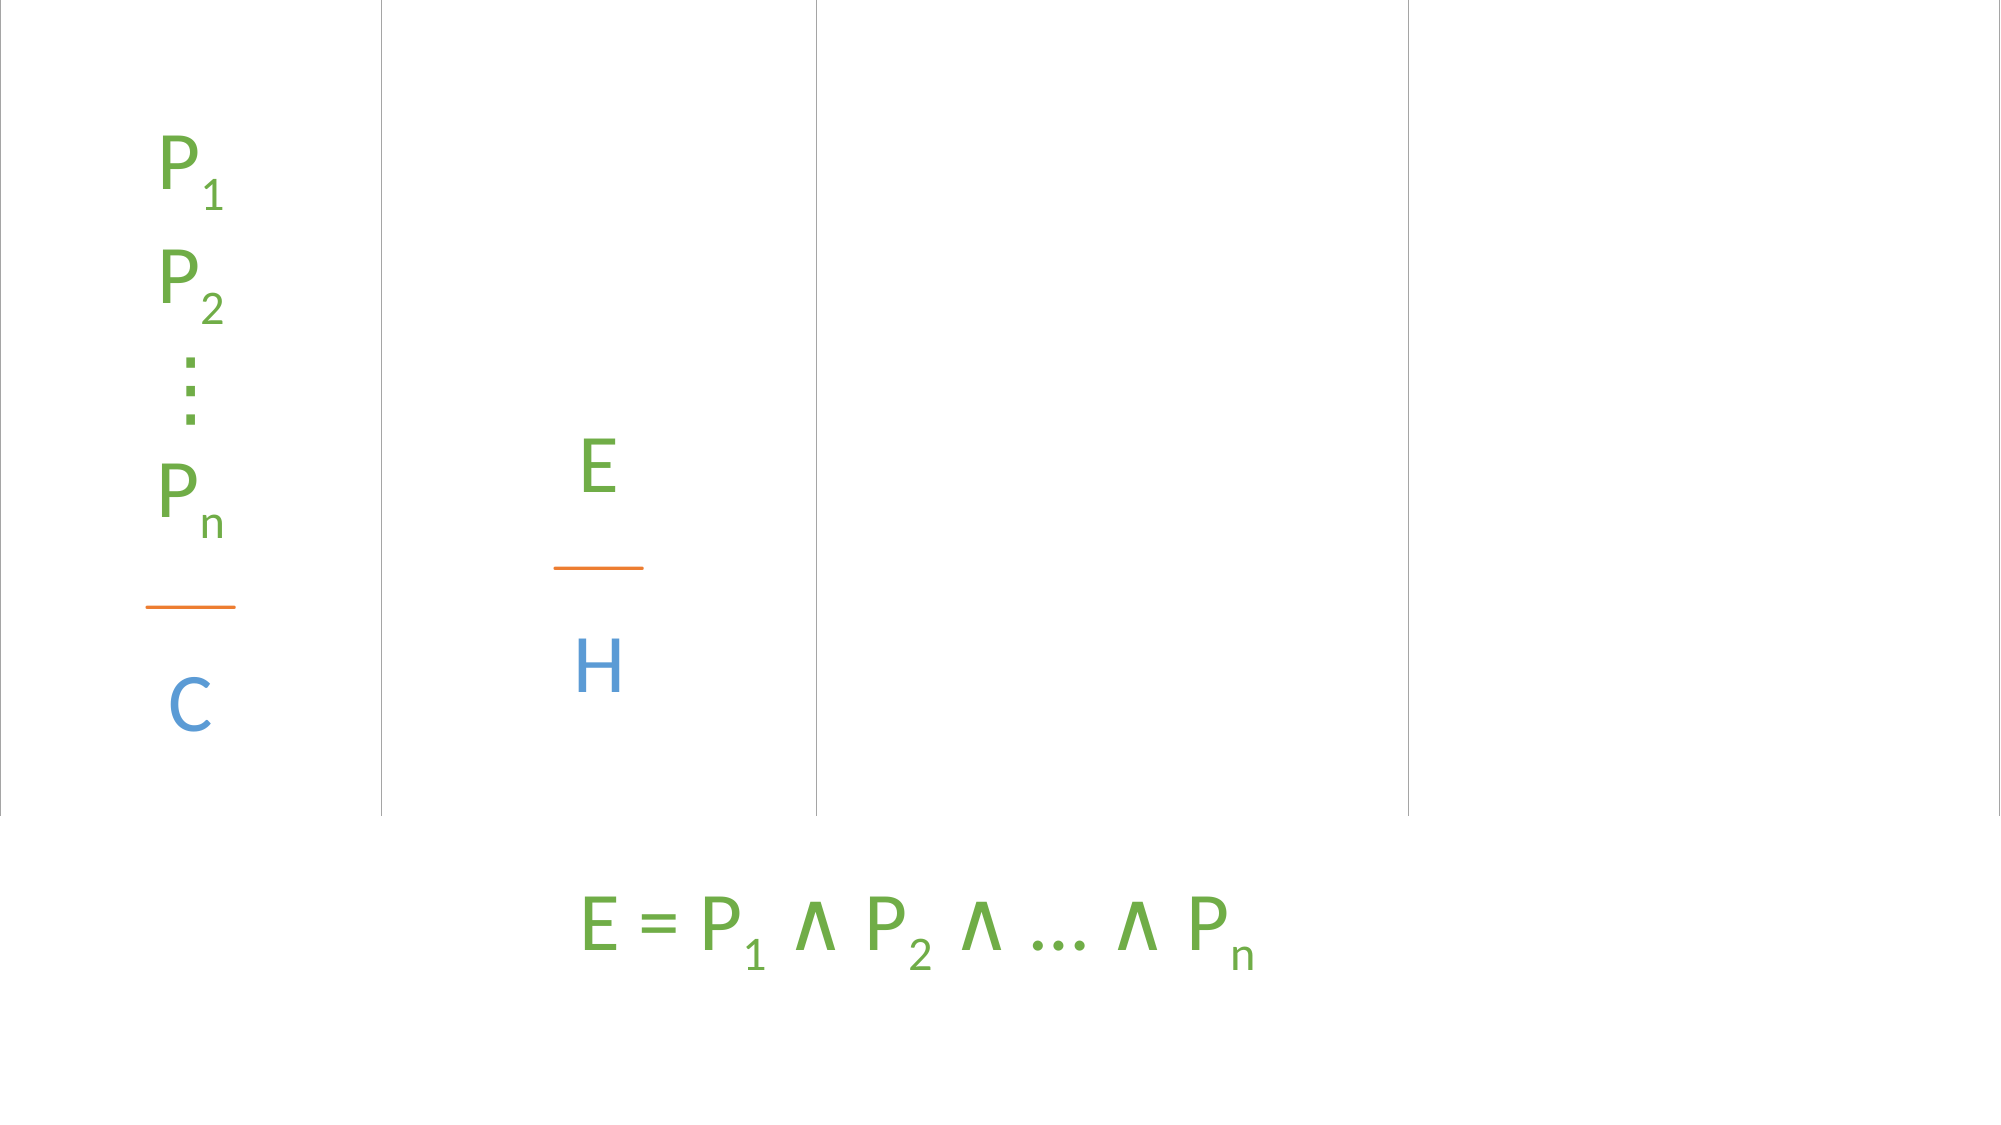

P1
P2
⋮
Pn
⎯
C
E
⎯
H
E = P1 ∧ P2 ∧ … ∧ Pn